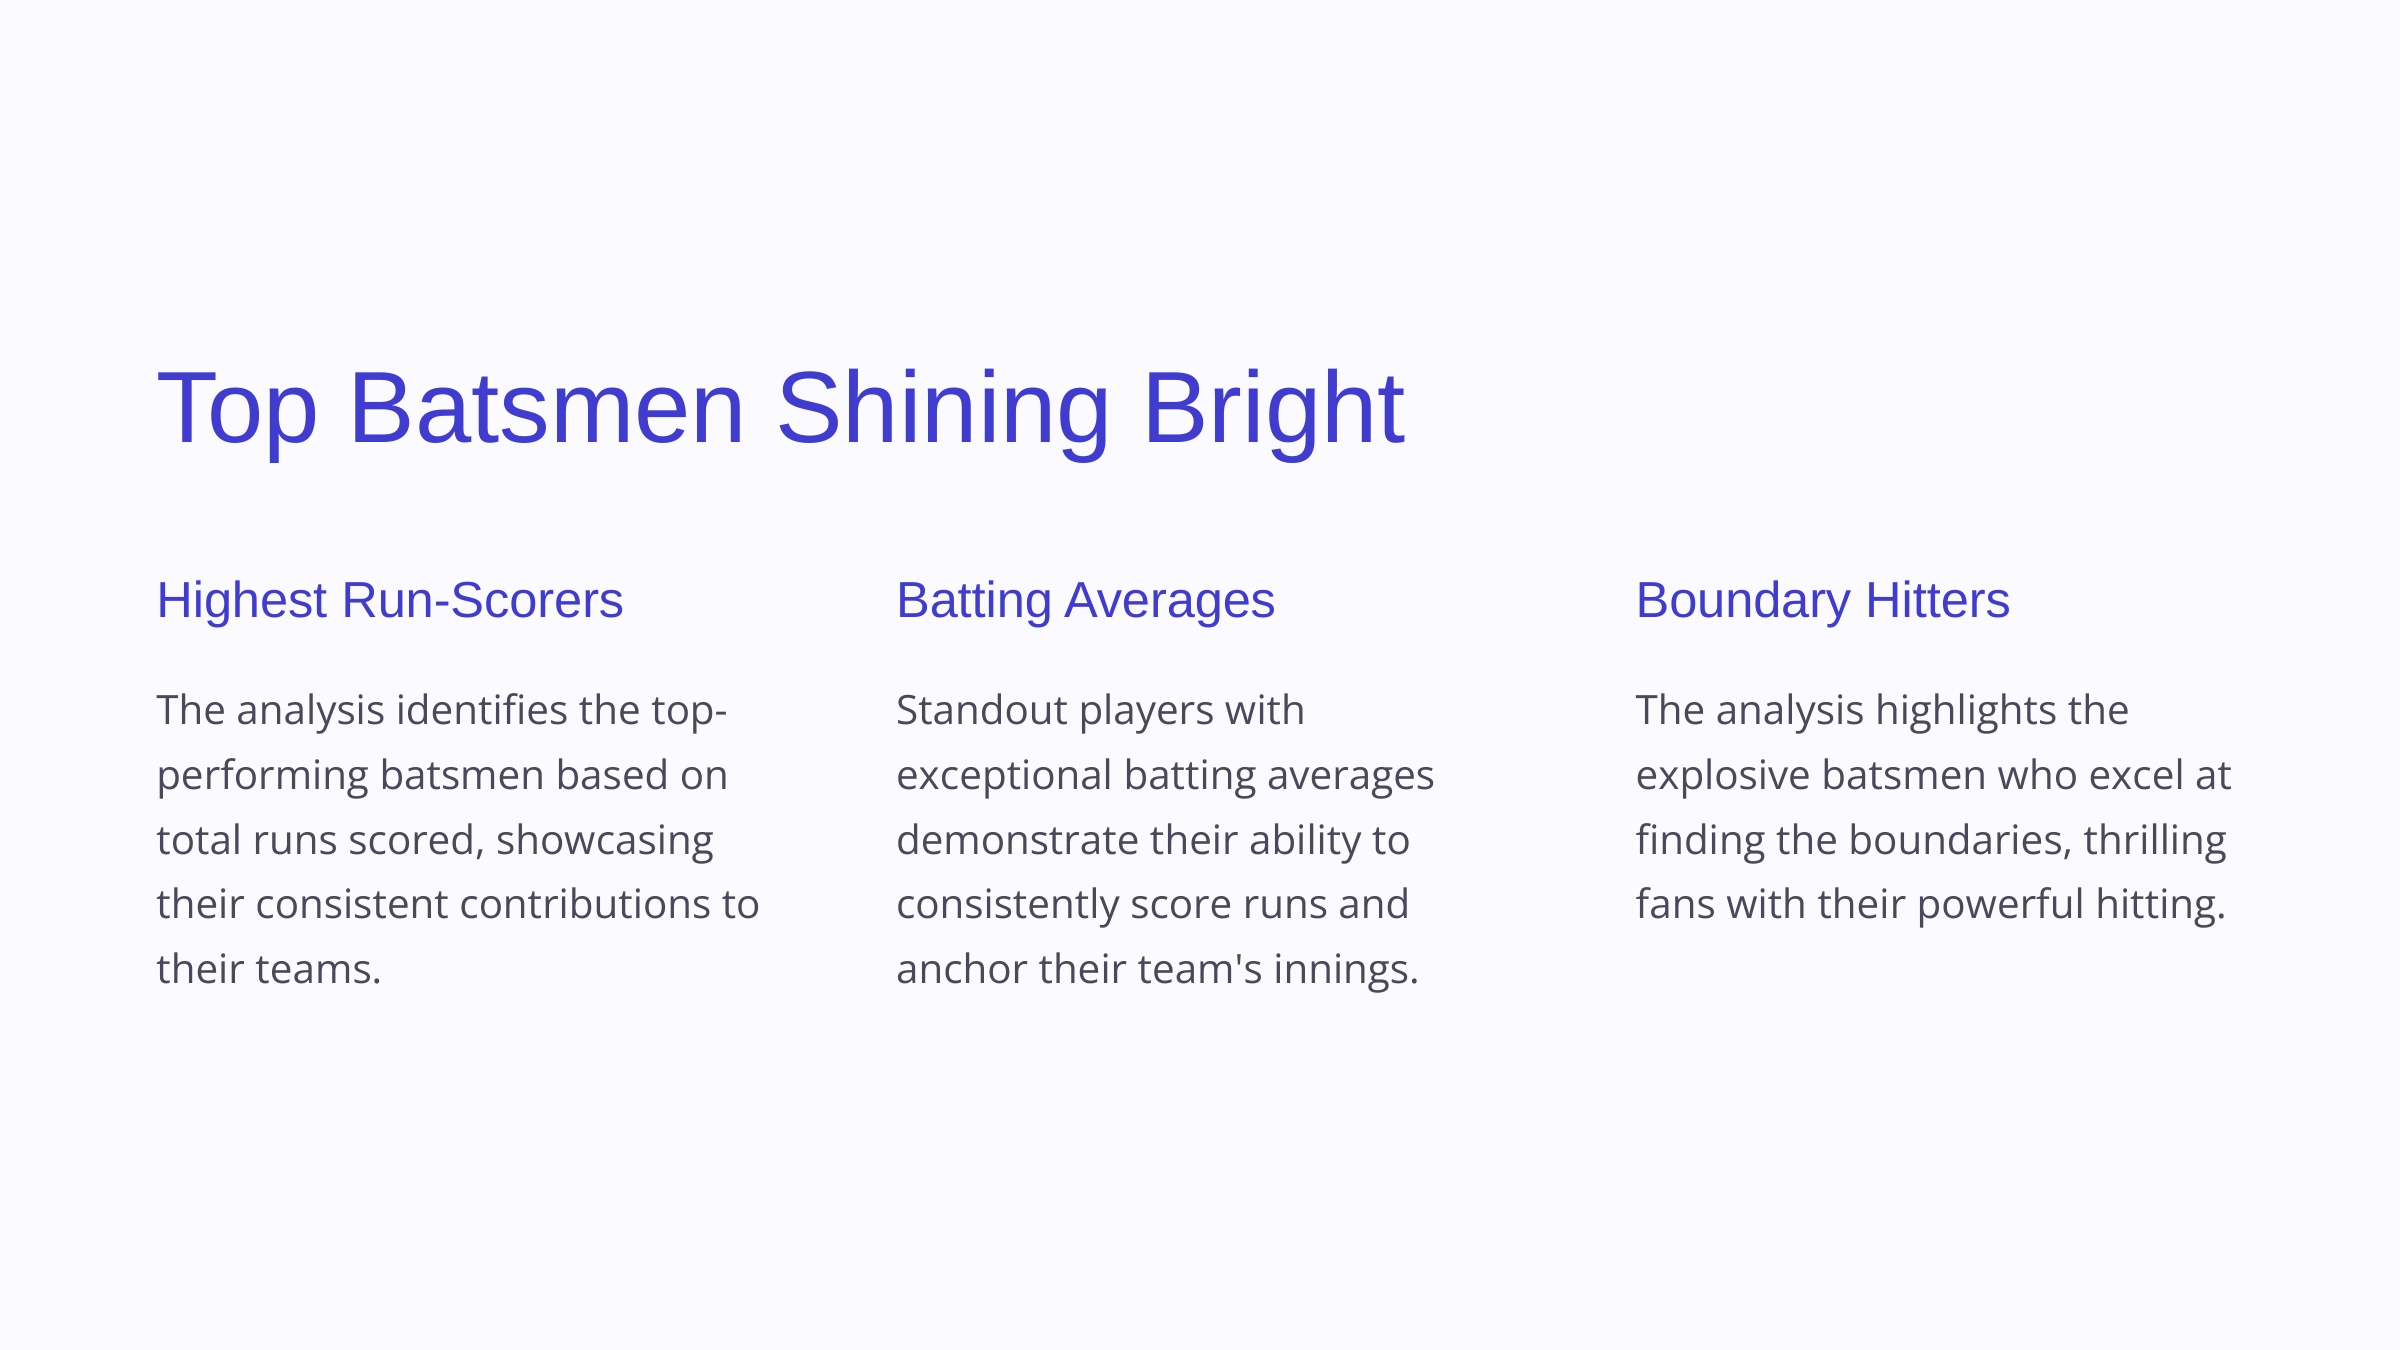

Top Batsmen Shining Bright
Highest Run-Scorers
Batting Averages
Boundary Hitters
The analysis identifies the top-performing batsmen based on total runs scored, showcasing their consistent contributions to their teams.
Standout players with exceptional batting averages demonstrate their ability to consistently score runs and anchor their team's innings.
The analysis highlights the explosive batsmen who excel at finding the boundaries, thrilling fans with their powerful hitting.